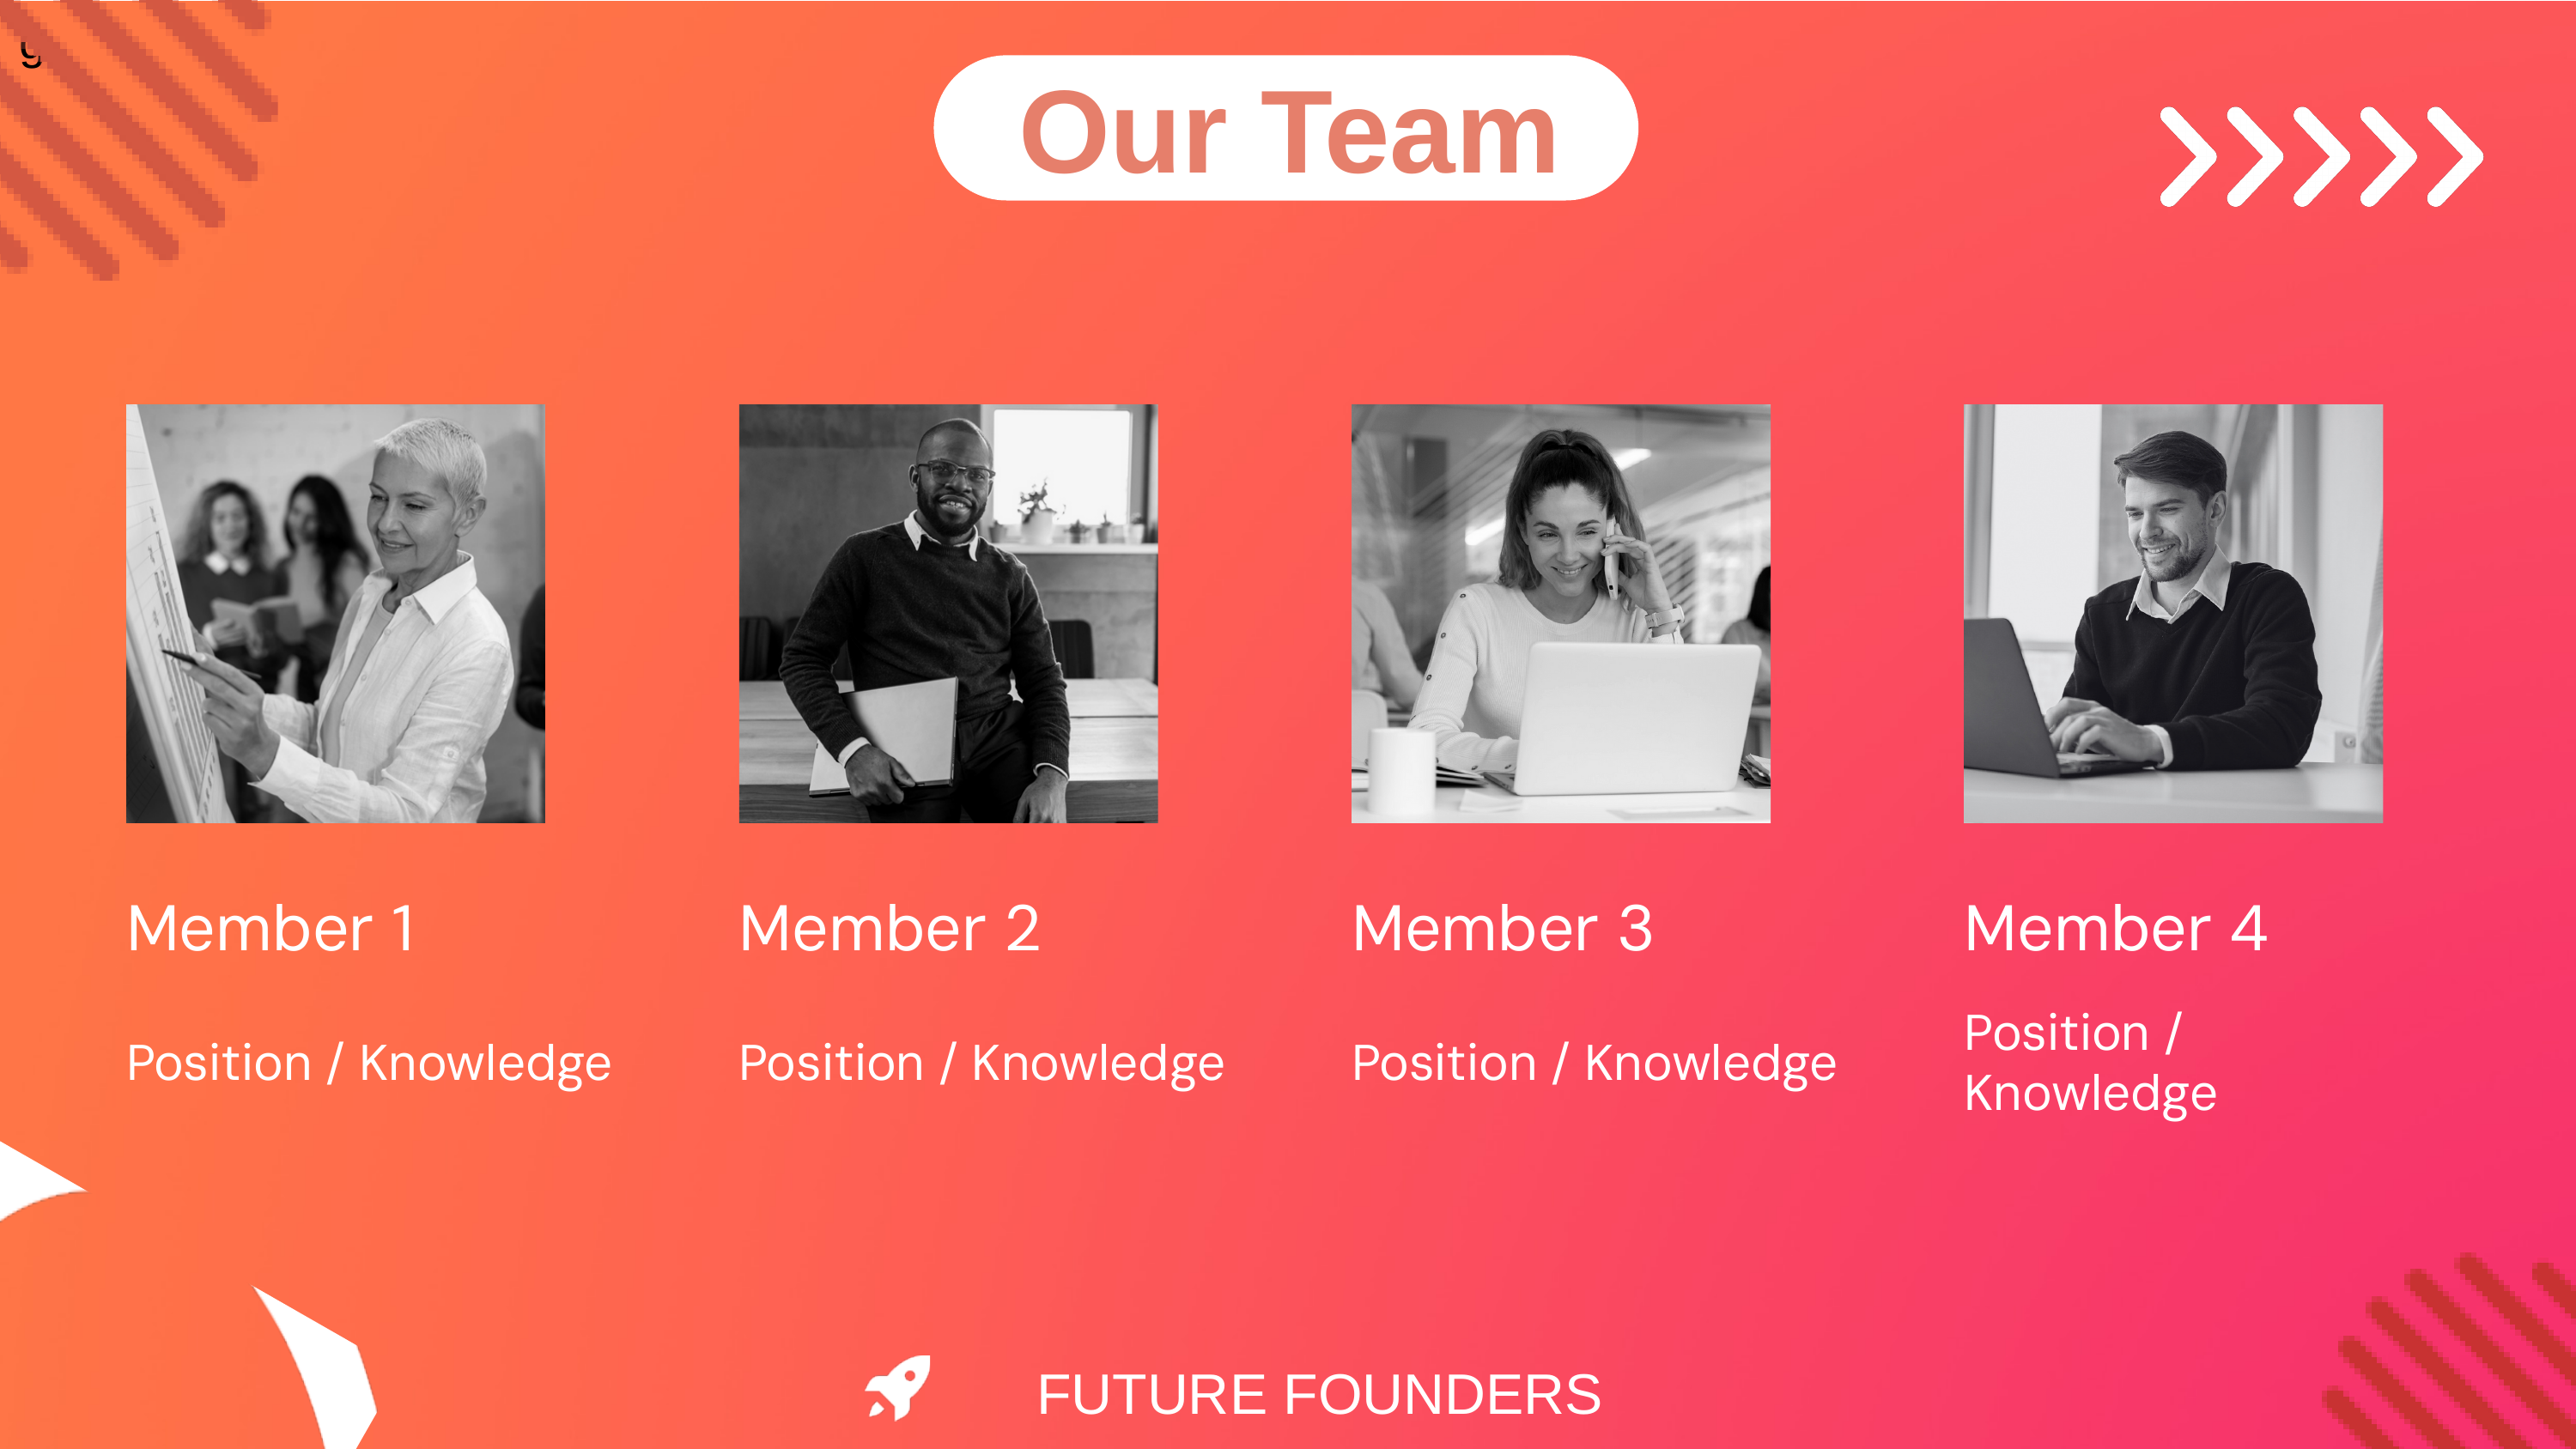

g

Our Team

Member 1

Member 2

Member 3

Member 4

Position / Knowledge

Position / Knowledge

Position / Knowledge

Position / Knowledge

FUTURE FOUNDERS INITIATIVE